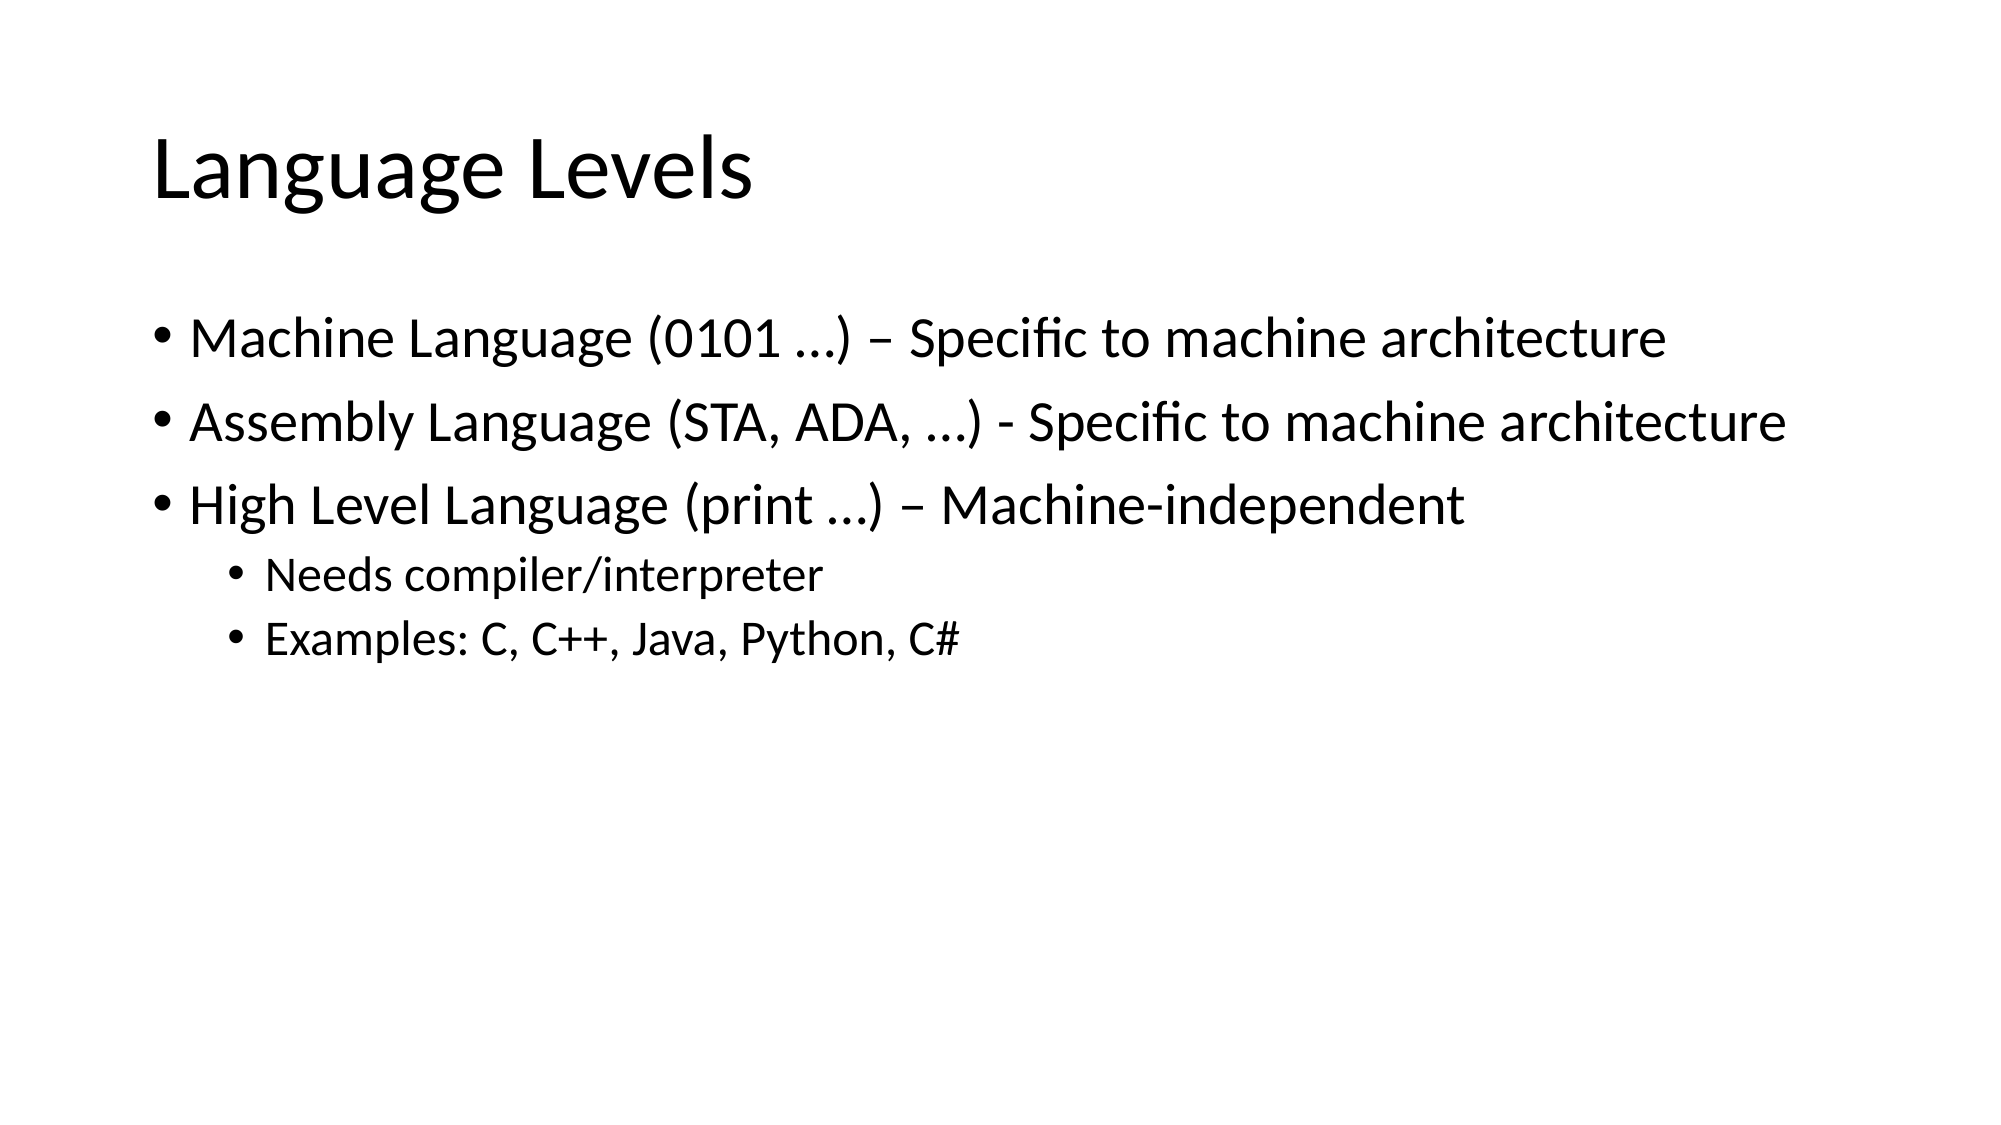

# Language Levels
Machine Language (0101 …) – Specific to machine architecture
Assembly Language (STA, ADA, …) - Specific to machine architecture
High Level Language (print …) – Machine-independent
Needs compiler/interpreter
Examples: C, C++, Java, Python, C#